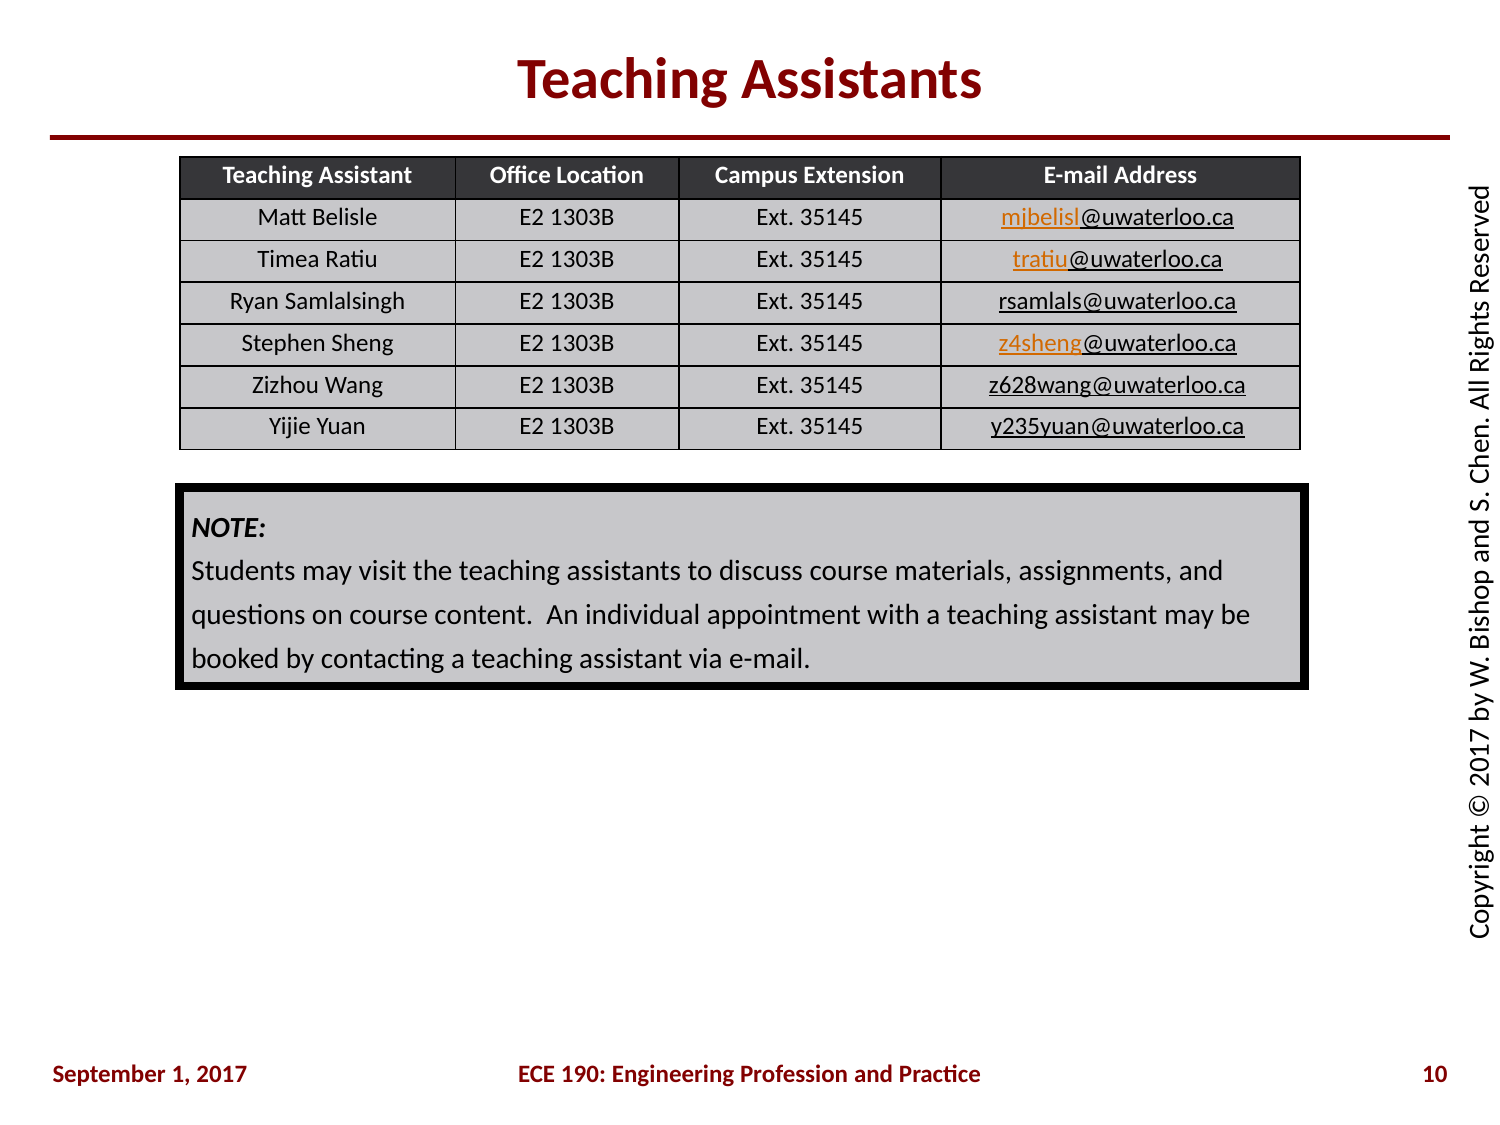

# Teaching Assistants
| Teaching Assistant | Office Location | Campus Extension | E-mail Address |
| --- | --- | --- | --- |
| Matt Belisle | E2 1303B | Ext. 35145 | mjbelisl@uwaterloo.ca |
| Timea Ratiu | E2 1303B | Ext. 35145 | tratiu@uwaterloo.ca |
| Ryan Samlalsingh | E2 1303B | Ext. 35145 | rsamlals@uwaterloo.ca |
| Stephen Sheng | E2 1303B | Ext. 35145 | z4sheng@uwaterloo.ca |
| Zizhou Wang | E2 1303B | Ext. 35145 | z628wang@uwaterloo.ca |
| Yijie Yuan | E2 1303B | Ext. 35145 | y235yuan@uwaterloo.ca |
NOTE:
Students may visit the teaching assistants to discuss course materials, assignments, and questions on course content.  An individual appointment with a teaching assistant may be booked by contacting a teaching assistant via e-mail.
September 1, 2017
ECE 190: Engineering Profession and Practice
10